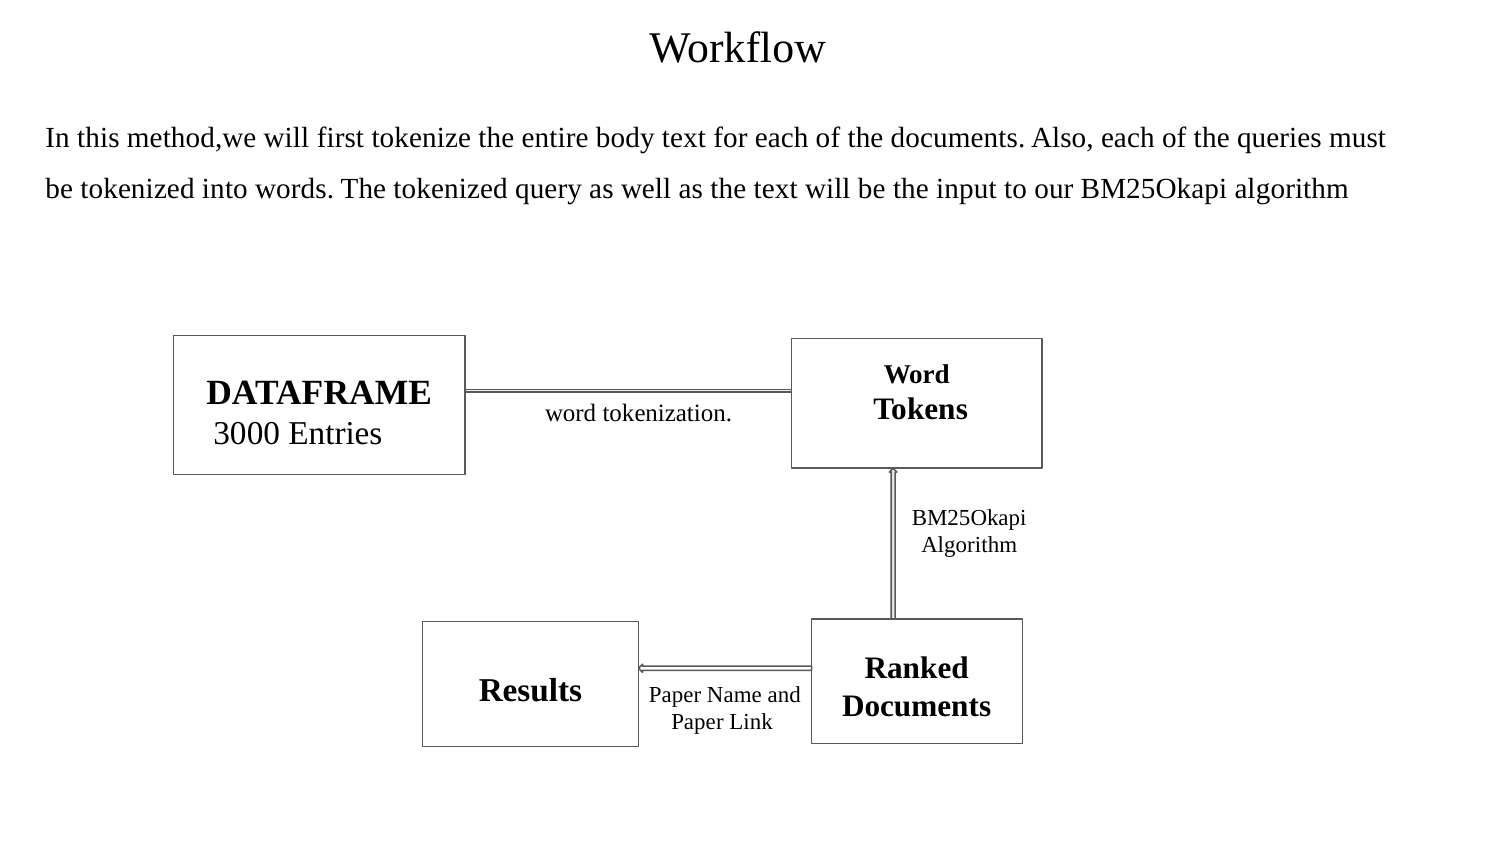

# Workflow
In this method,we will first tokenize the entire body text for each of the documents. Also, each of the queries must be tokenized into words. The tokenized query as well as the text will be the input to our BM25Okapi algorithm

DATAFRAME
   3000 Entries

Word
 Tokens

word tokenization.

BM25Okapi Algorithm

Ranked Documents

Results

Paper Name and Paper Link